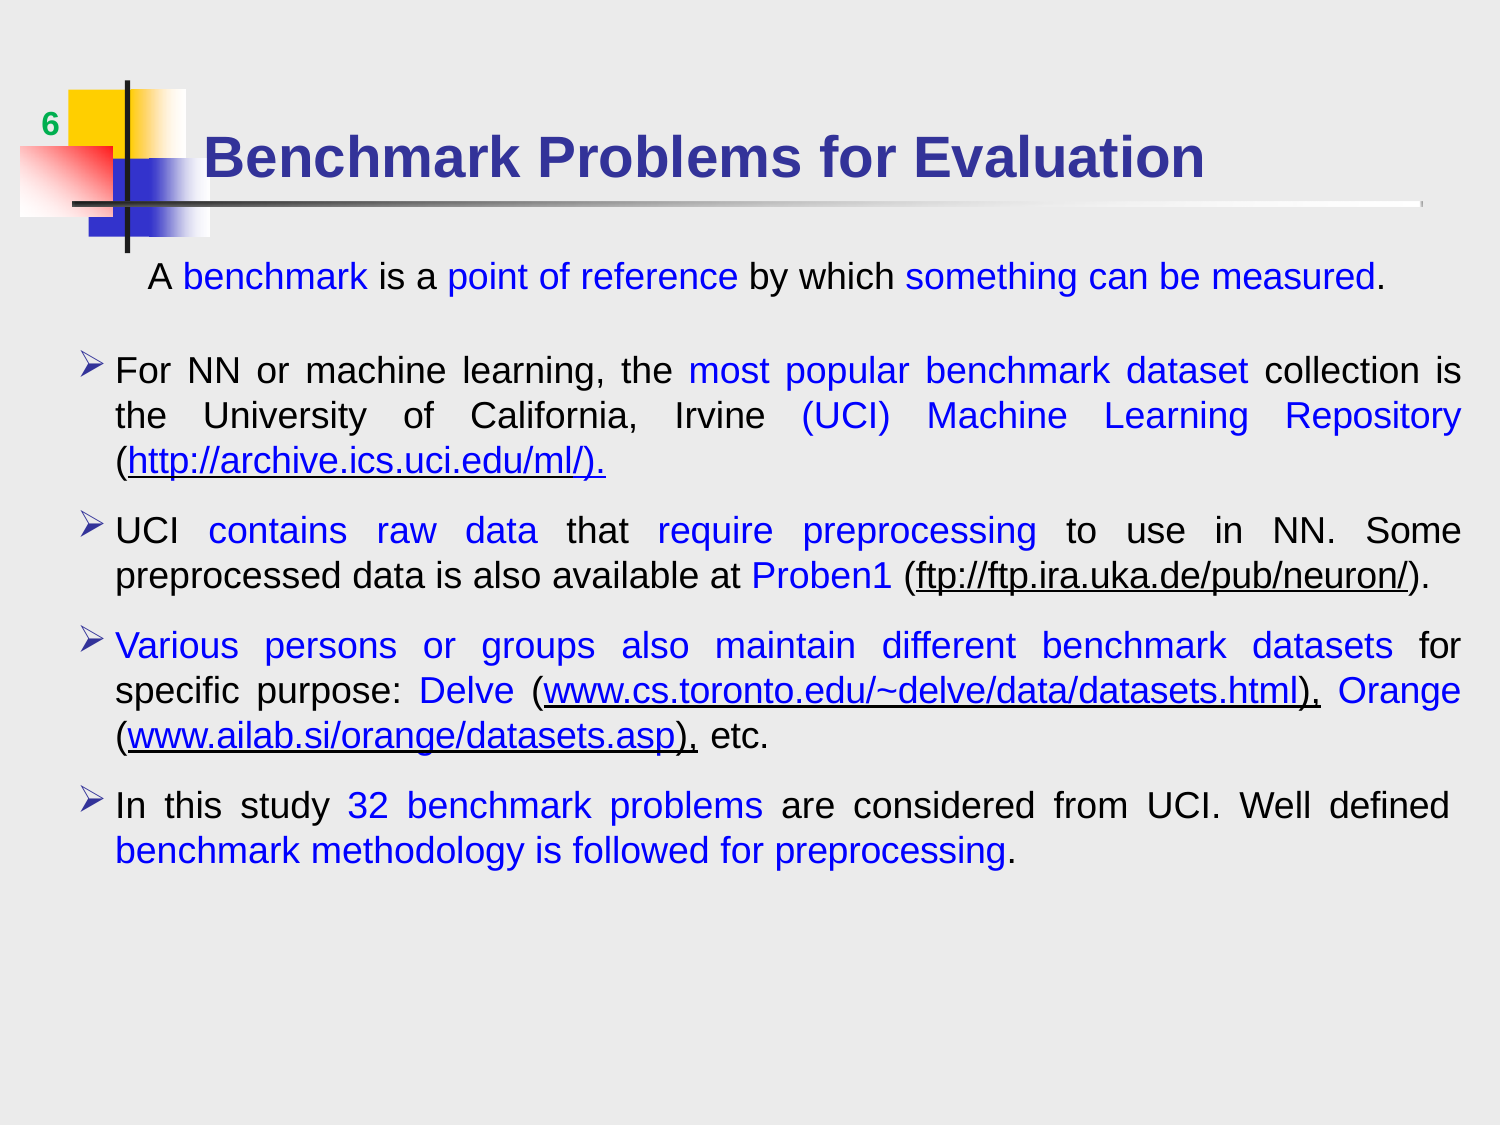

# Benchmark Problems for Evaluation
6
A benchmark is a point of reference by which something can be measured.

For NN or machine learning, the most popular benchmark dataset collection is the  University  of  California,  Irvine  (UCI)  Machine  Learning  Repository (http://archive.ics.uci.edu/ml/).
UCI  contains  raw  data  that  require  preprocessing  to  use  in  NN.  Some preprocessed data is also available at Proben1 (ftp://ftp.ira.uka.de/pub/neuron/).
Various  persons  or  groups  also  maintain  different  benchmark  datasets  for specific purpose: Delve (www.cs.toronto.edu/~delve/data/datasets.html), Orange (www.ailab.si/orange/datasets.asp), etc.
In this study 32 benchmark problems are considered from UCI. Well defined
benchmark methodology is followed for preprocessing.